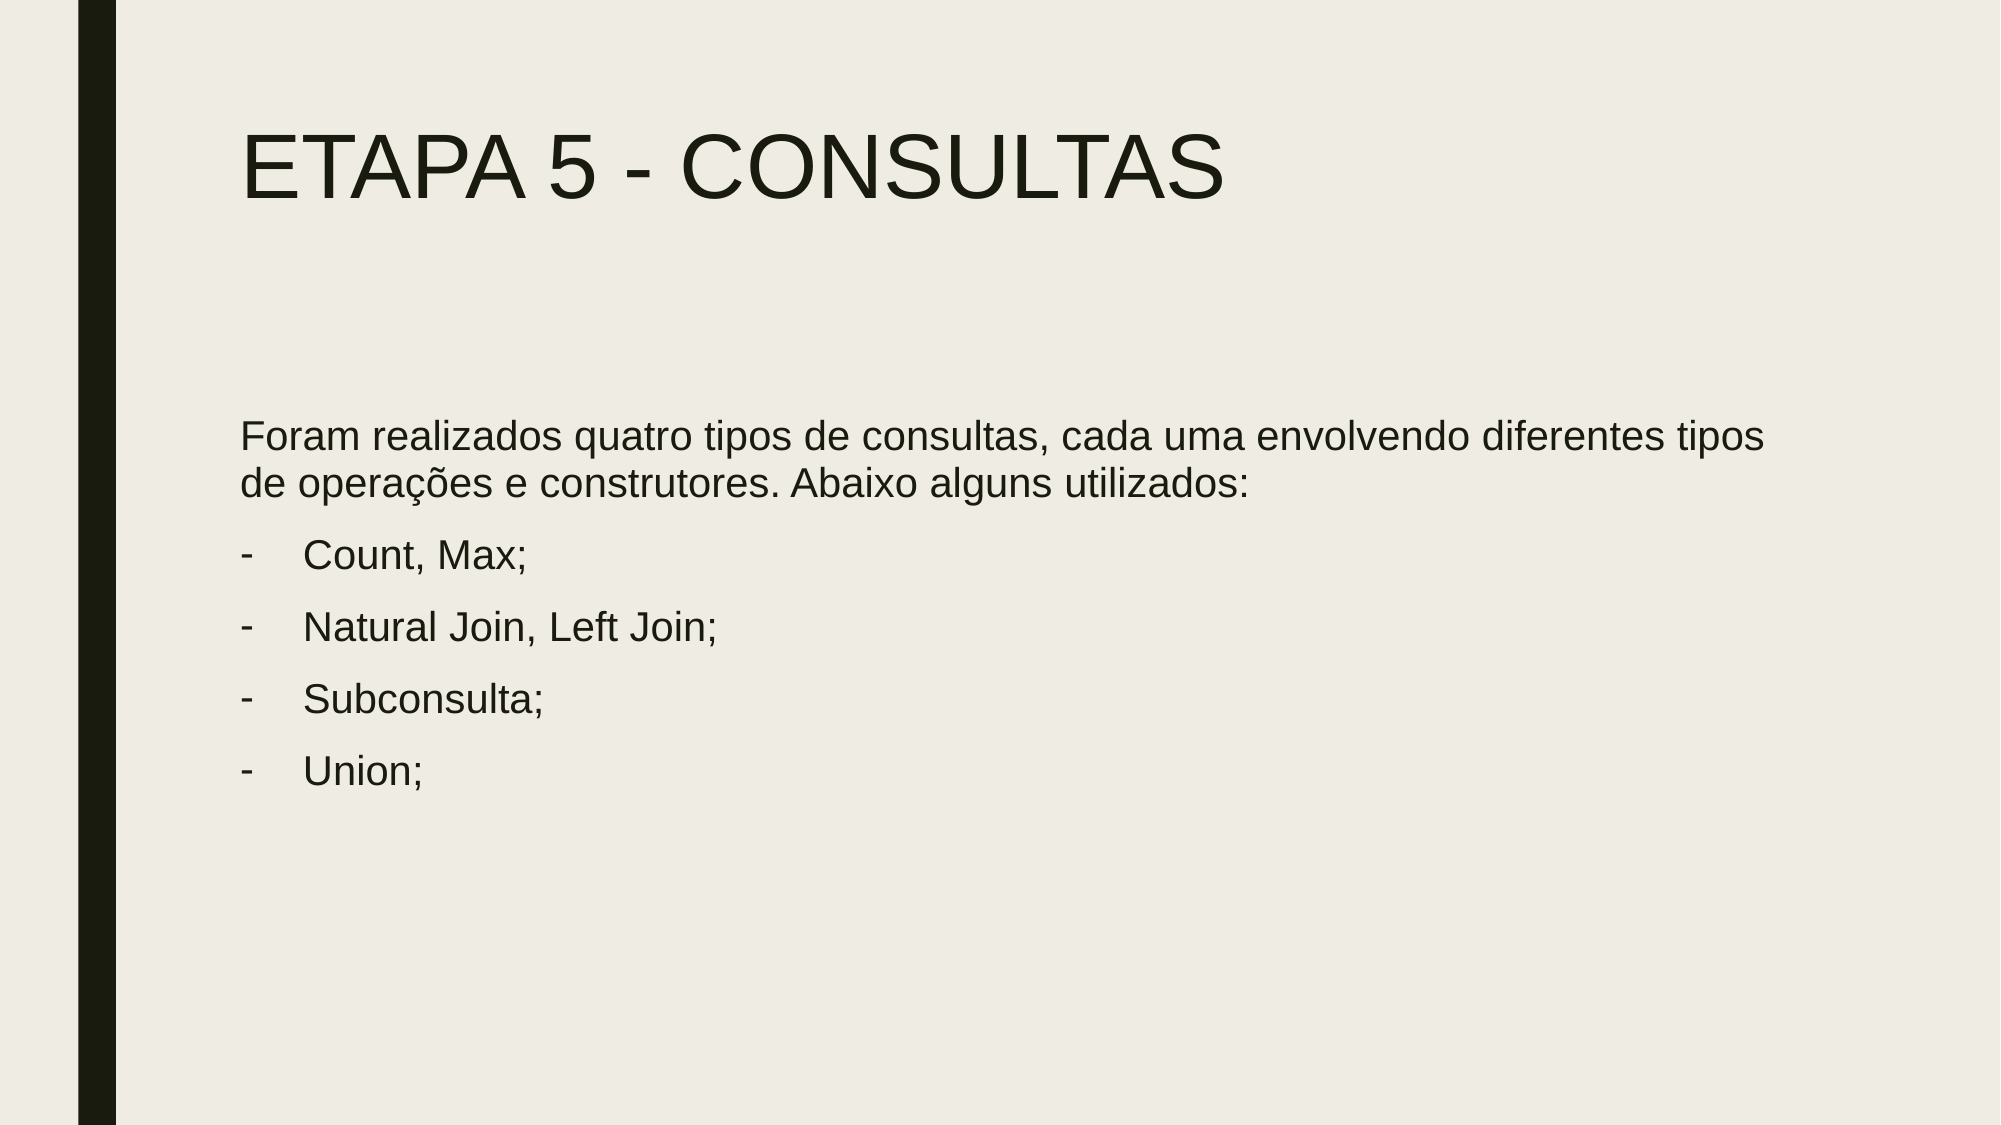

# ETAPA 5 - CONSULTAS
Foram realizados quatro tipos de consultas, cada uma envolvendo diferentes tipos de operações e construtores. Abaixo alguns utilizados:
Count, Max;
Natural Join, Left Join;
Subconsulta;
Union;